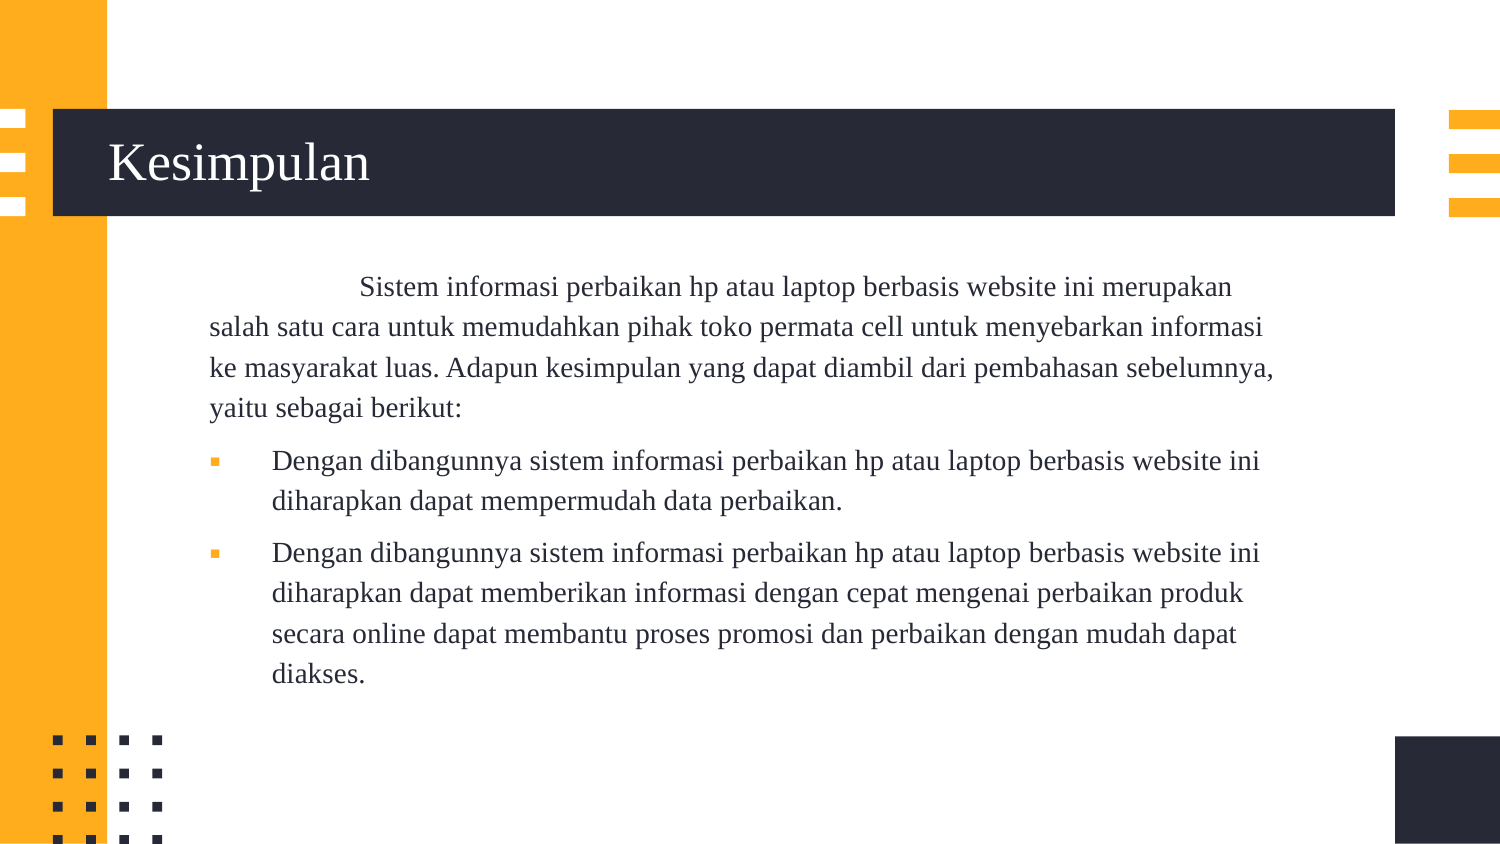

# Kesimpulan
	Sistem informasi perbaikan hp atau laptop berbasis website ini merupakan salah satu cara untuk memudahkan pihak toko permata cell untuk menyebarkan informasi ke masyarakat luas. Adapun kesimpulan yang dapat diambil dari pembahasan sebelumnya, yaitu sebagai berikut:
Dengan dibangunnya sistem informasi perbaikan hp atau laptop berbasis website ini diharapkan dapat mempermudah data perbaikan.
Dengan dibangunnya sistem informasi perbaikan hp atau laptop berbasis website ini diharapkan dapat memberikan informasi dengan cepat mengenai perbaikan produk secara online dapat membantu proses promosi dan perbaikan dengan mudah dapat diakses.

16